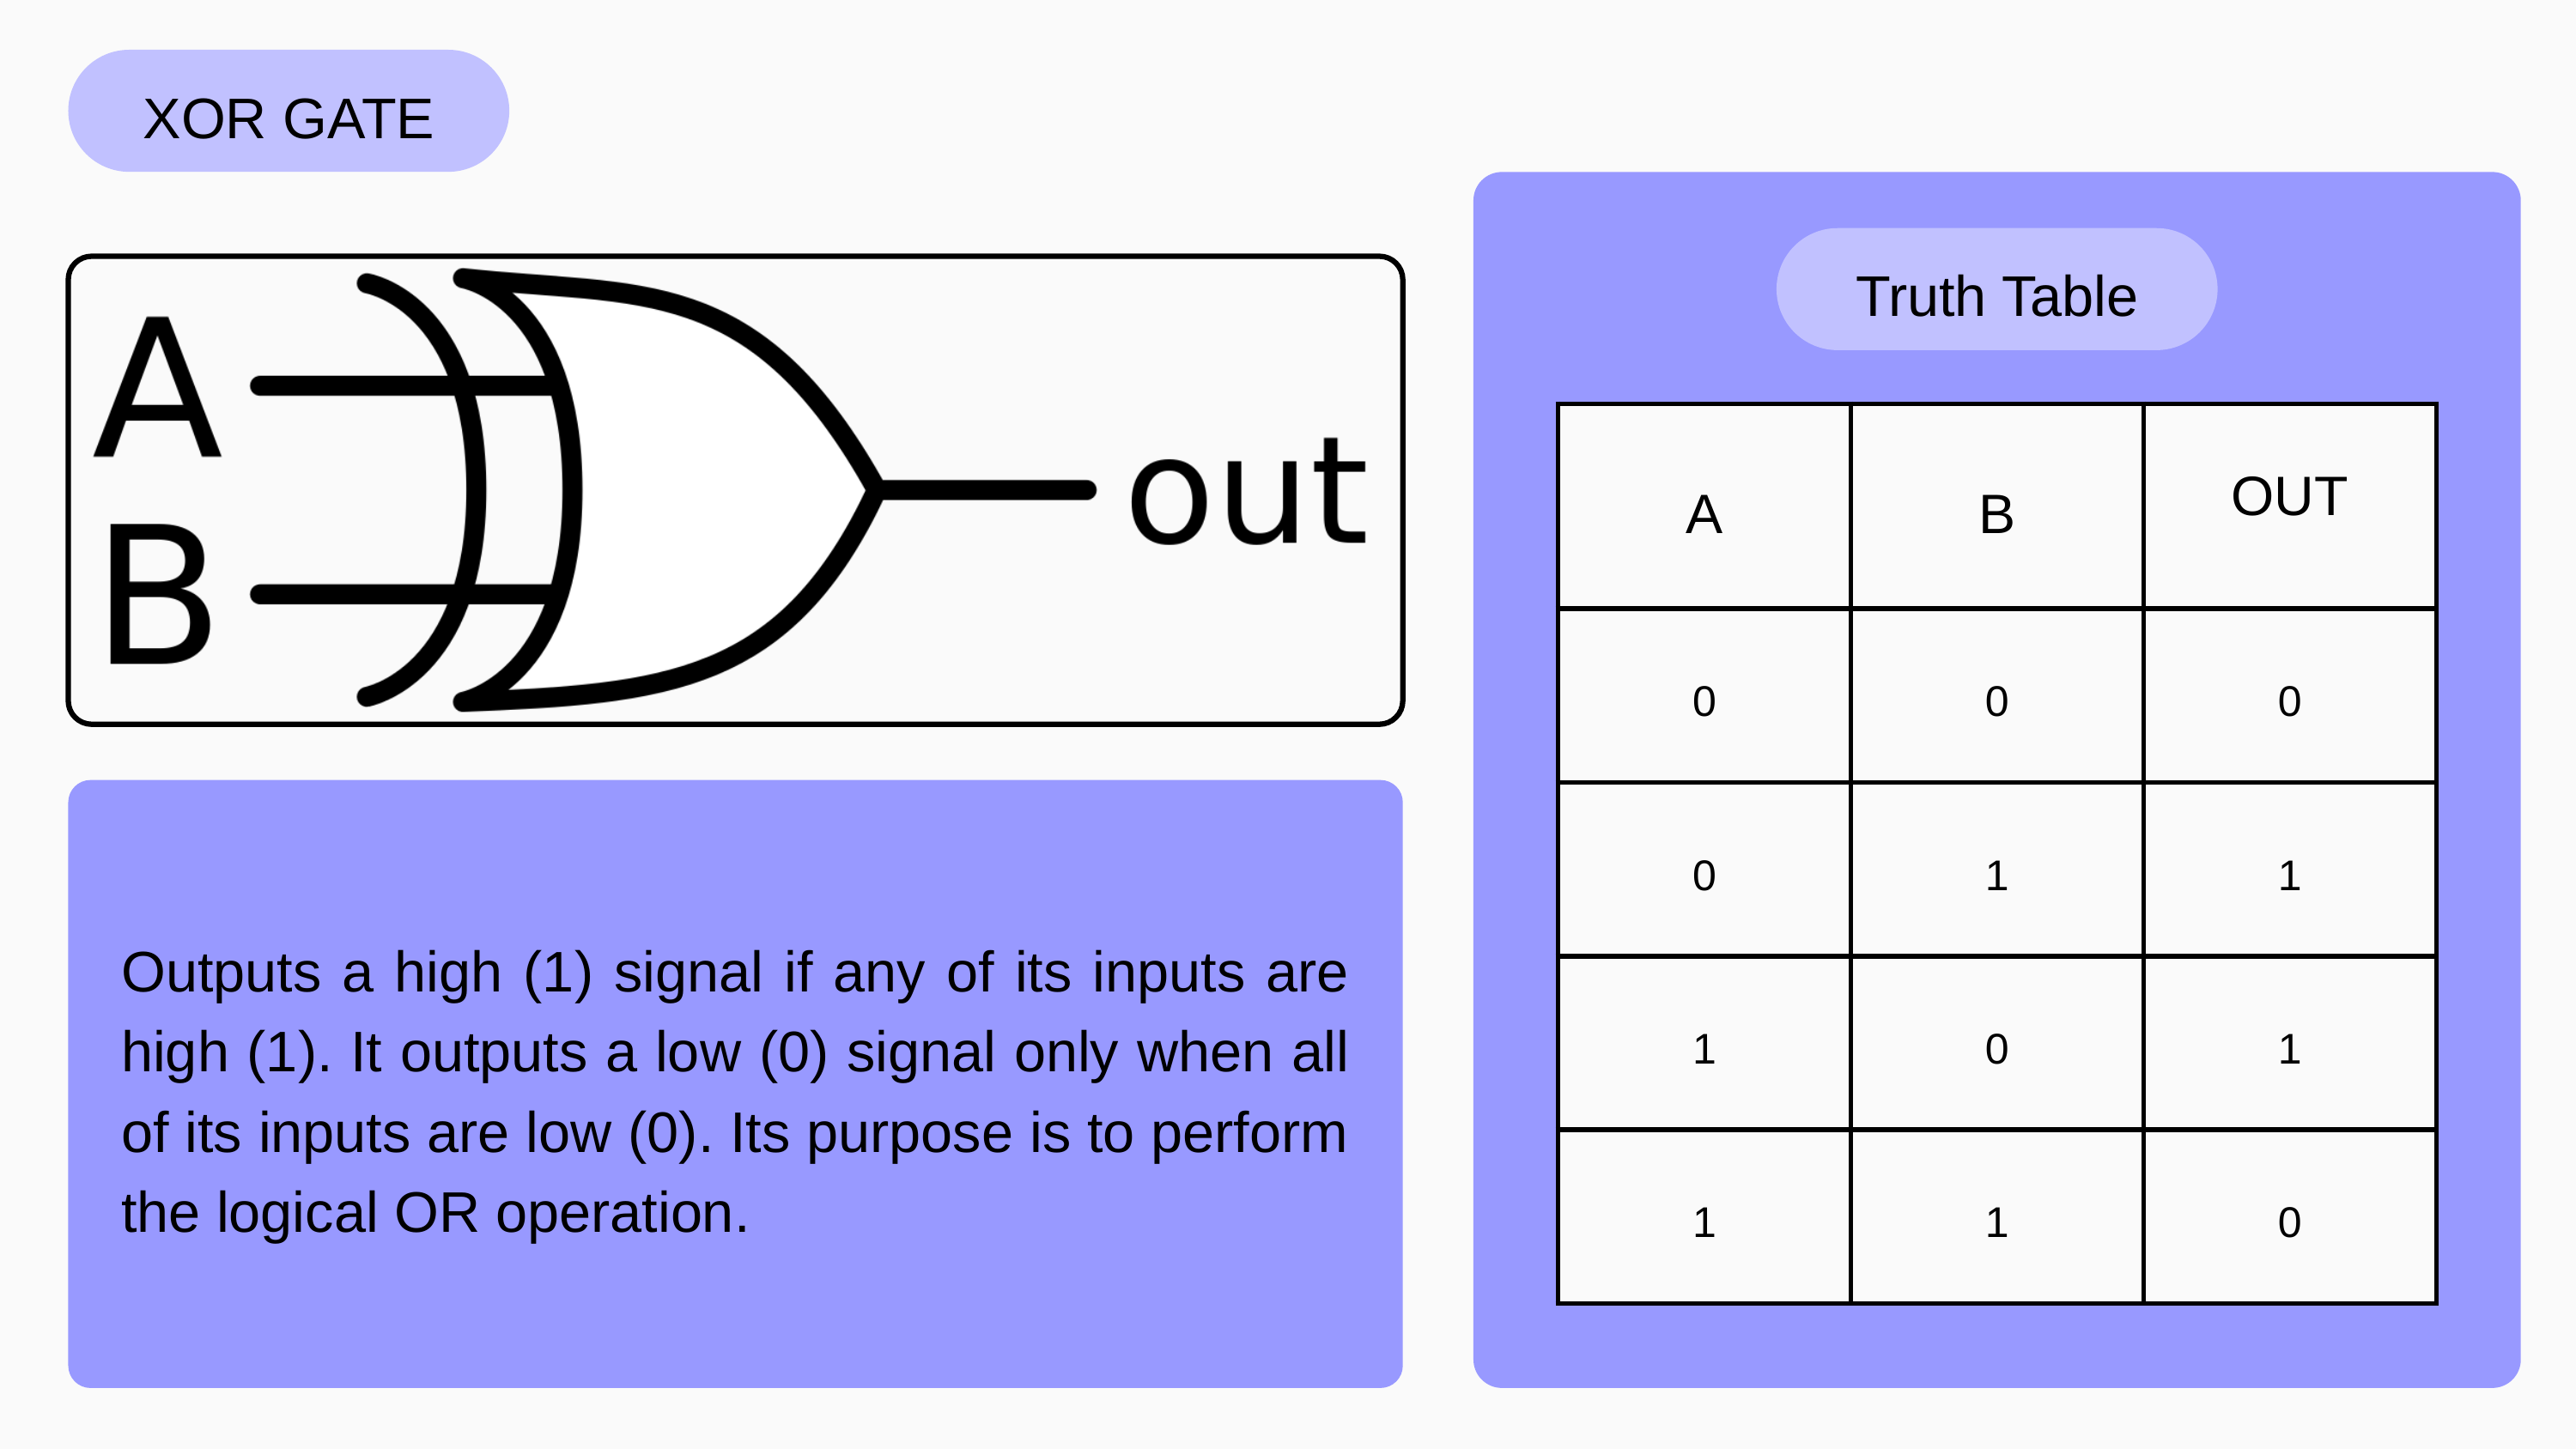

XOR GATE

Truth Table

| A | B | OUT |
| --- | --- | --- |
| 0 | 0 | 0 |
| 0 | 1 | 1 |
| 1 | 0 | 1 |
| 1 | 1 | 0 |

Outputs a high (1) signal if any of its inputs are high (1). It outputs a low (0) signal only when all of its inputs are low (0). Its purpose is to perform the logical OR operation.